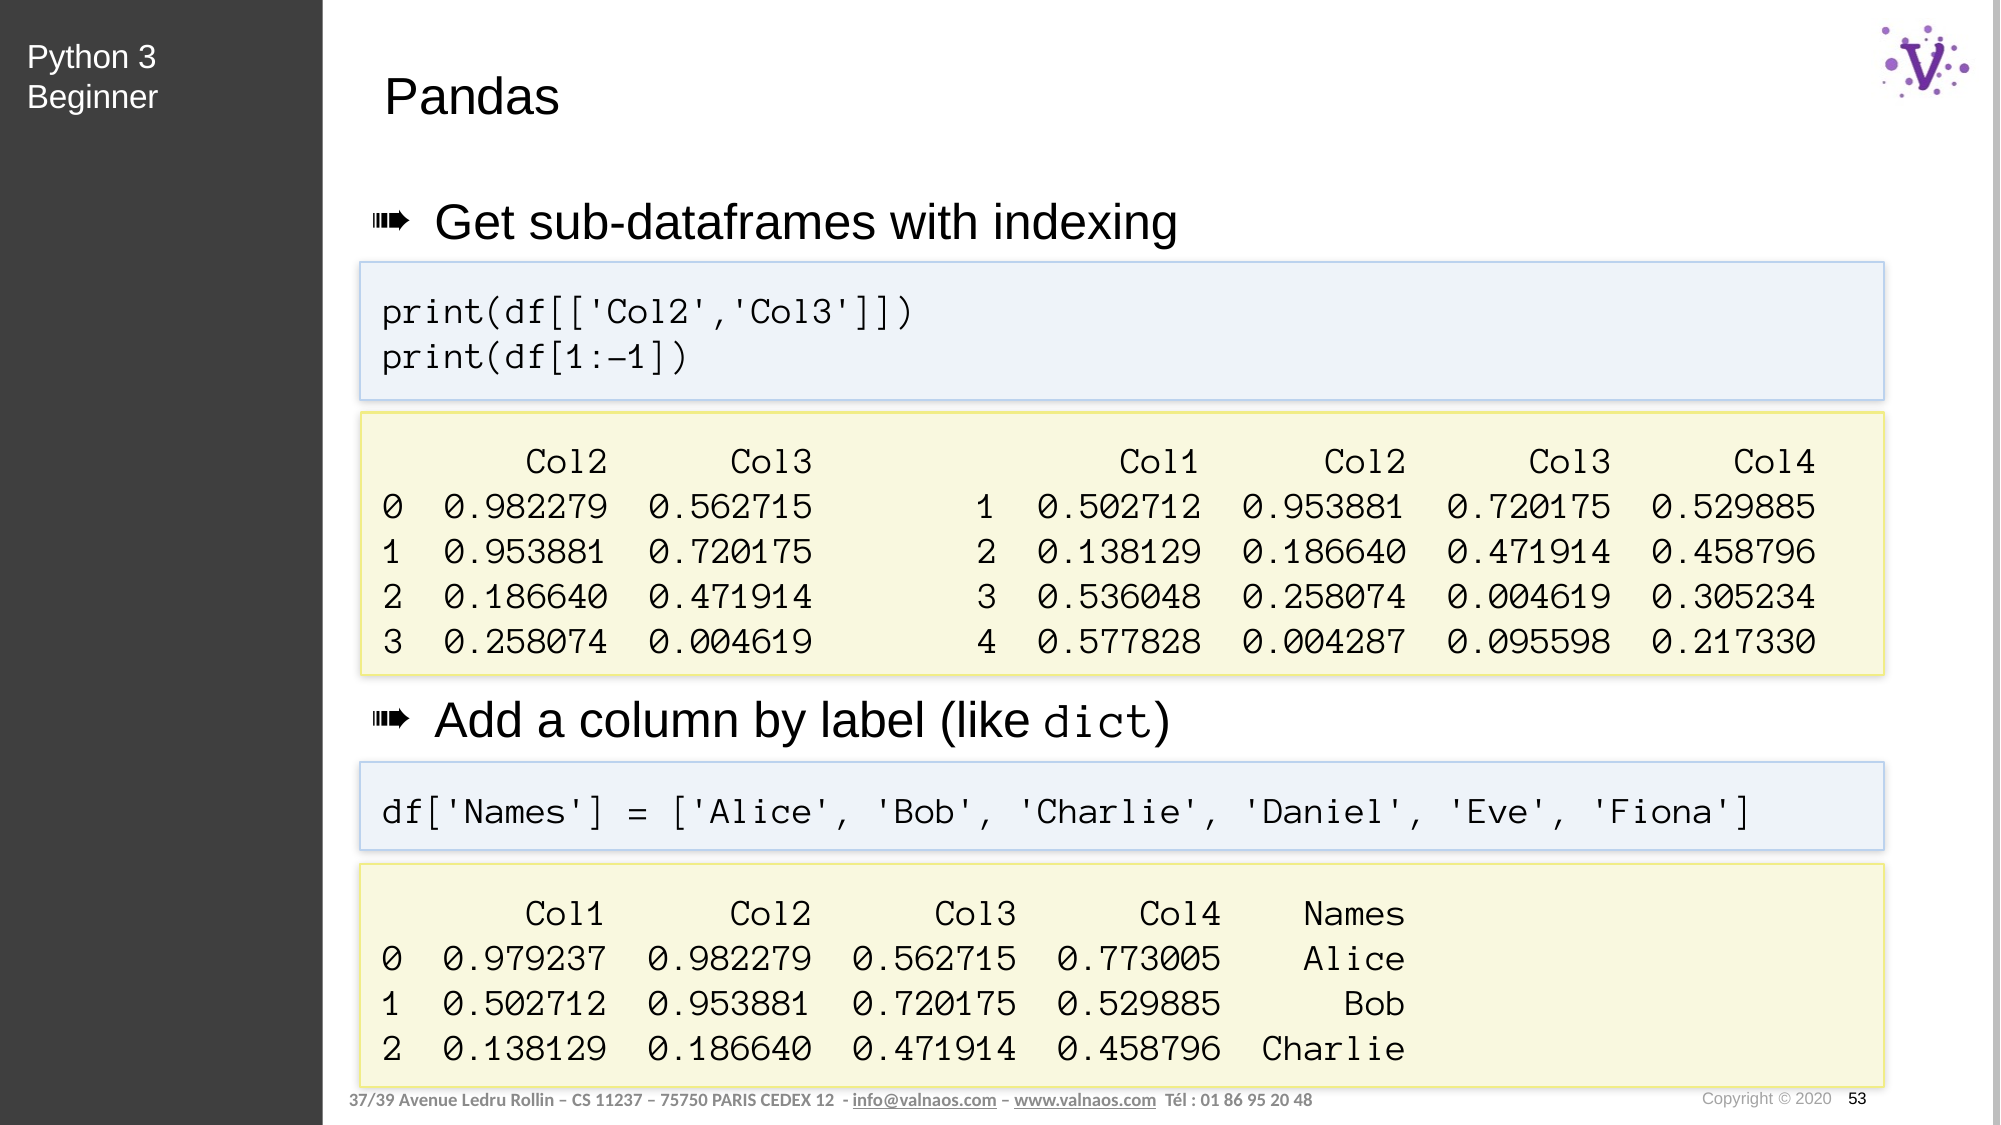

Python 3 Beginner
# Pandas
Get sub-dataframes with indexing
print(df[['Col2','Col3']])
print(df[1:-1])
       Col2      Col3               Col1      Col2      Col3      Col4
0  0.982279  0.562715        1  0.502712  0.953881  0.720175  0.529885
1  0.953881  0.720175        2  0.138129  0.186640  0.471914  0.458796
2  0.186640  0.471914        3  0.536048  0.258074  0.004619  0.305234
3  0.258074  0.004619        4  0.577828  0.004287  0.095598  0.217330
Add a column by label (like dict)
df['Names'] = ['Alice', 'Bob', 'Charlie', 'Daniel', 'Eve', 'Fiona']
       Col1      Col2      Col3      Col4    Names
0  0.979237  0.982279  0.562715  0.773005    Alice
1  0.502712  0.953881  0.720175  0.529885      Bob
2  0.138129  0.186640  0.471914  0.458796  Charlie
Copyright © 2020   53